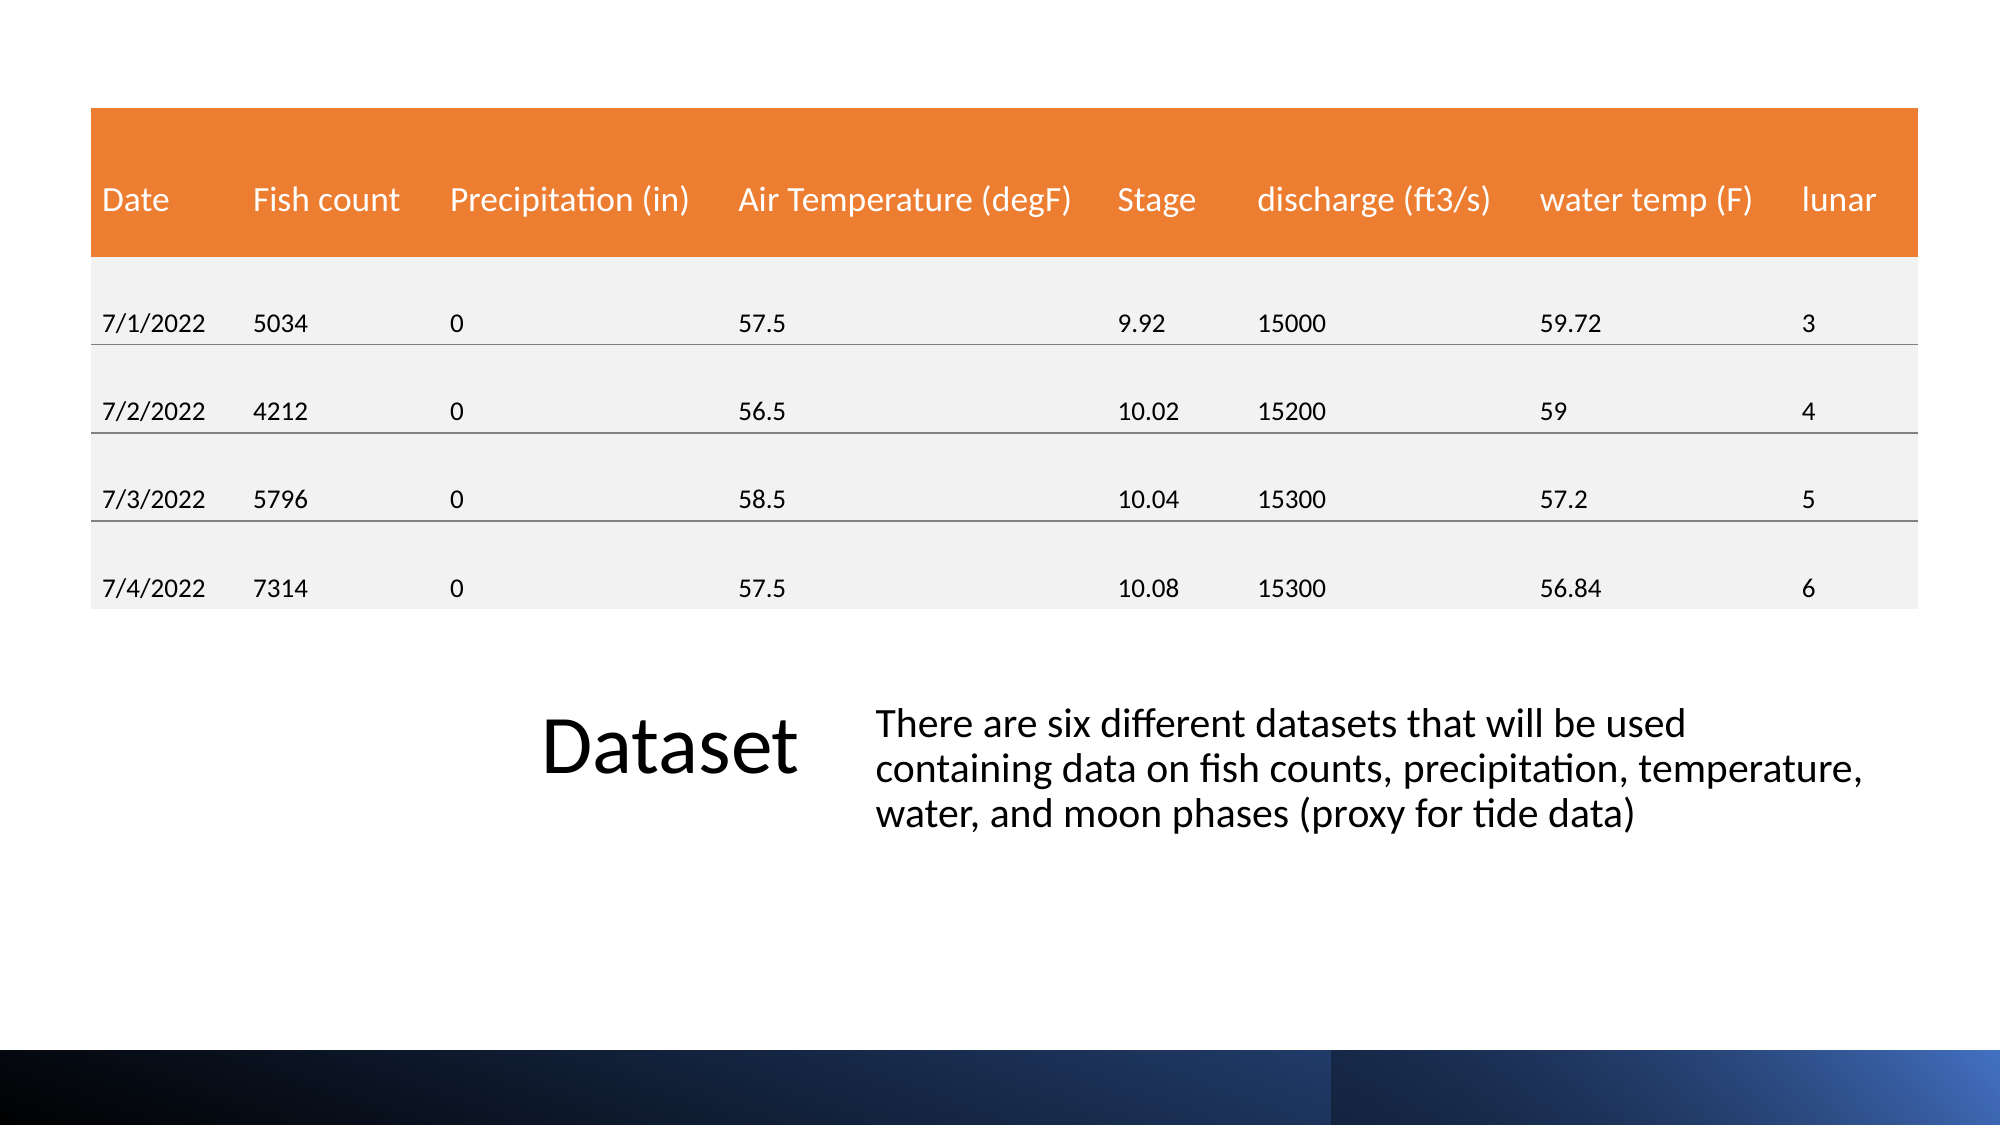

| Date | Fish count | Precipitation (in) | Air Temperature (degF) | Stage | discharge (ft3/s) | water temp (F) | lunar |
| --- | --- | --- | --- | --- | --- | --- | --- |
| 7/1/2022 | 5034 | 0 | 57.5 | 9.92 | 15000 | 59.72 | 3 |
| 7/2/2022 | 4212 | 0 | 56.5 | 10.02 | 15200 | 59 | 4 |
| 7/3/2022 | 5796 | 0 | 58.5 | 10.04 | 15300 | 57.2 | 5 |
| 7/4/2022 | 7314 | 0 | 57.5 | 10.08 | 15300 | 56.84 | 6 |
# Dataset
There are six different datasets that will be used containing data on fish counts, precipitation, temperature, water, and moon phases (proxy for tide data)